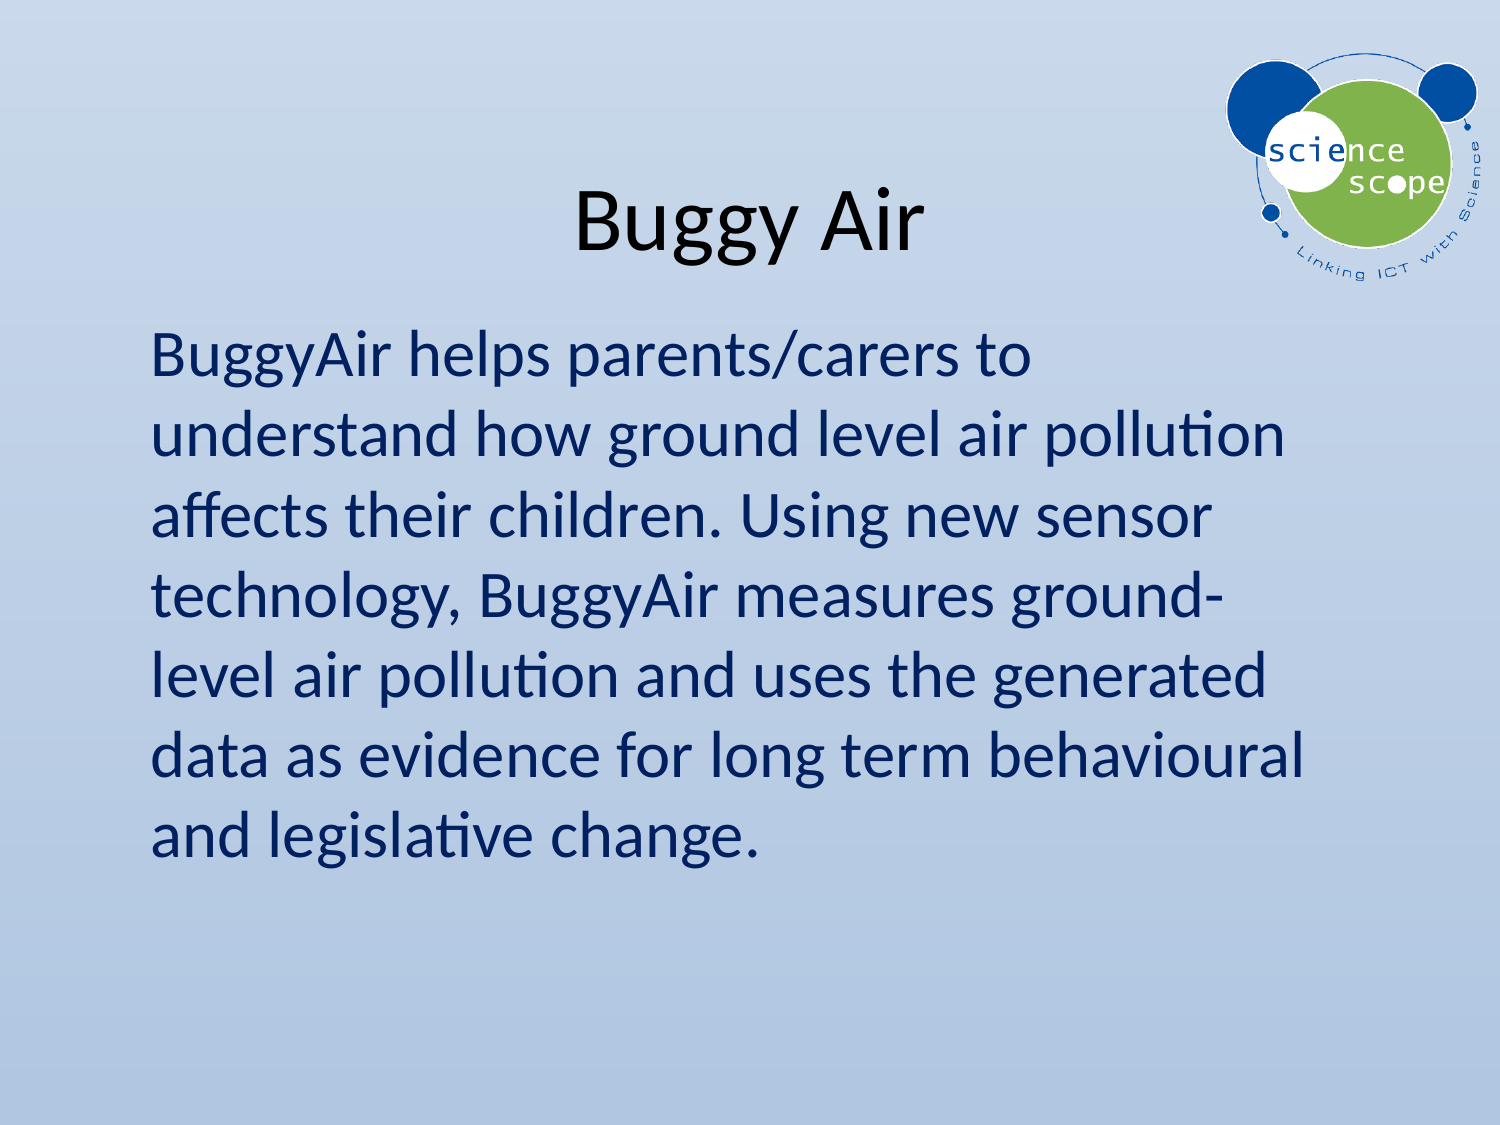

# Buggy Air
BuggyAir helps parents/carers to understand how ground level air pollution affects their children. Using new sensor technology, BuggyAir measures ground-level air pollution and uses the generated data as evidence for long term behavioural and legislative change.